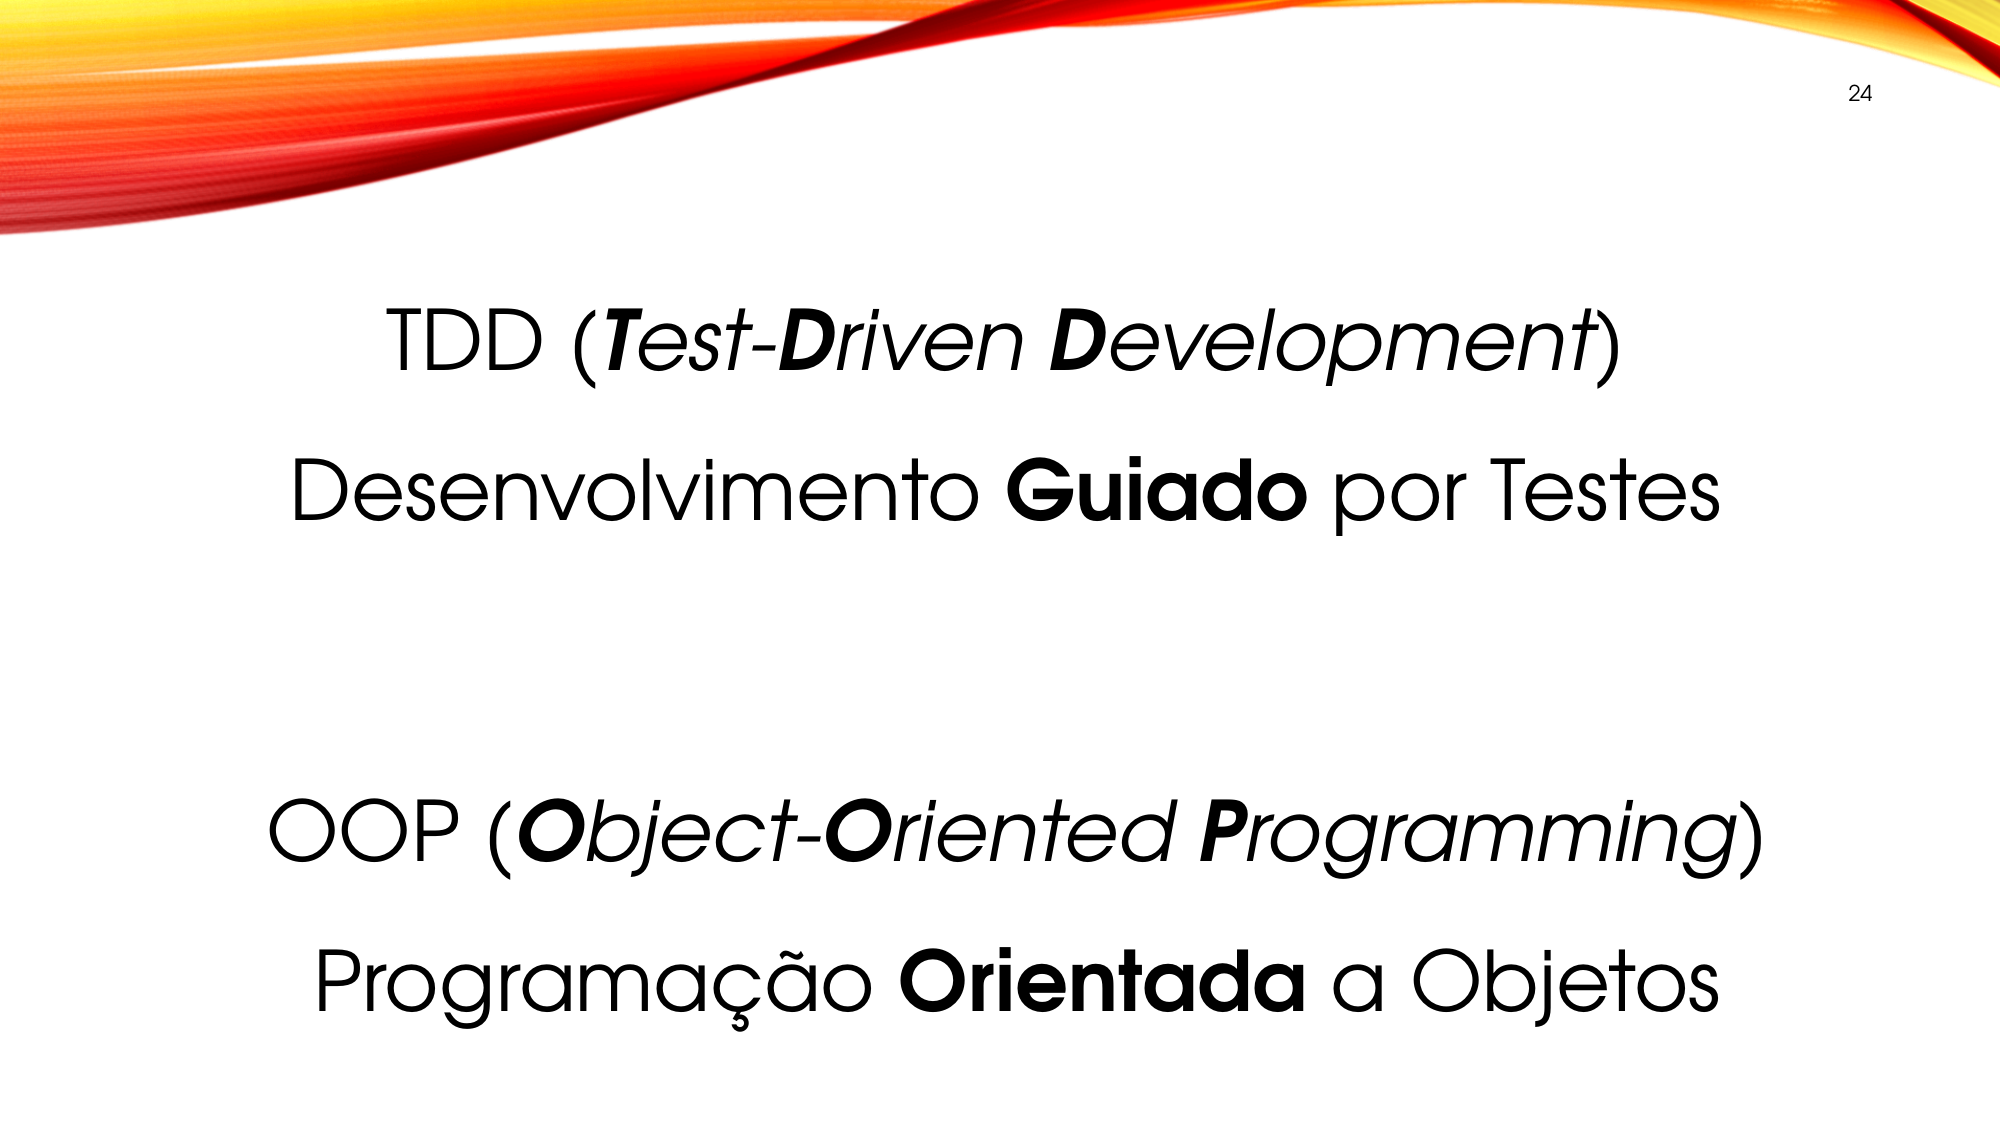

24
TDD (Test-Driven Development)
Desenvolvimento Guiado por Testes

OOP (Object-Oriented Programming)
Programação Orientada a Objetos